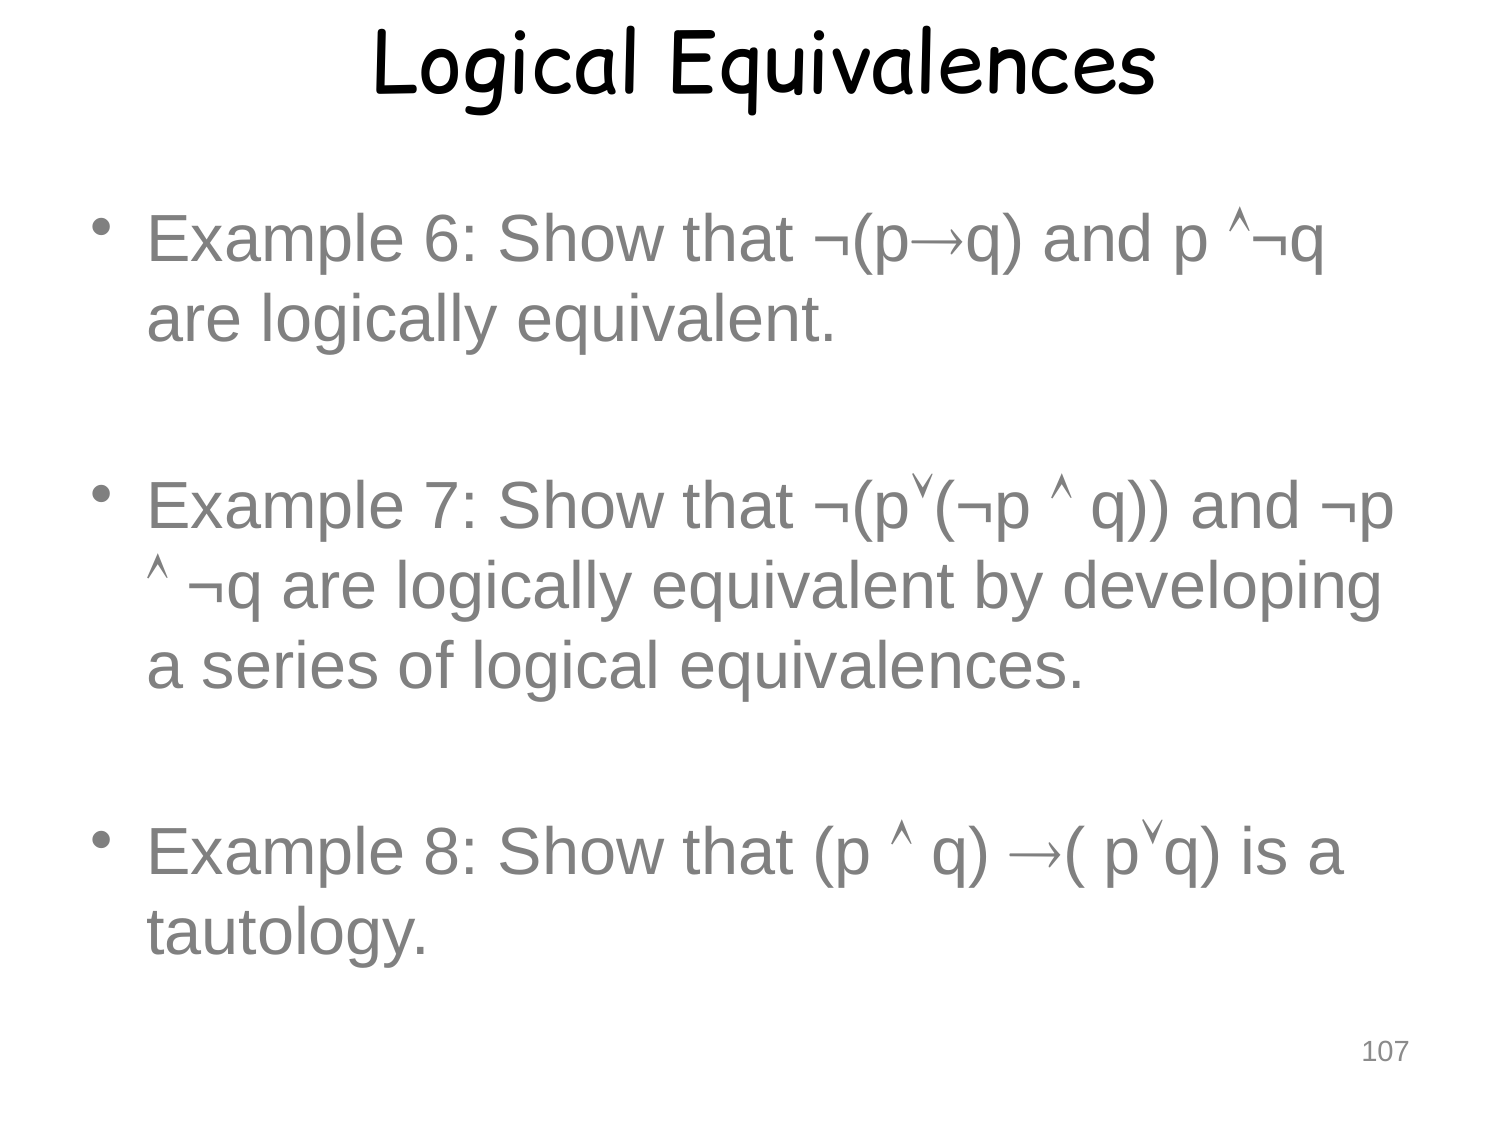

Logical Equivalences
Example 6: Show that ¬(p→q) and p ∧¬q are logically equivalent.

Example 7: Show that ¬(p∨(¬p ∧ q)) and ¬p ∧ ¬q are logically equivalent by developing a series of logical equivalences.

Example 8: Show that (p ∧ q) →( p∨q) is a tautology.
107